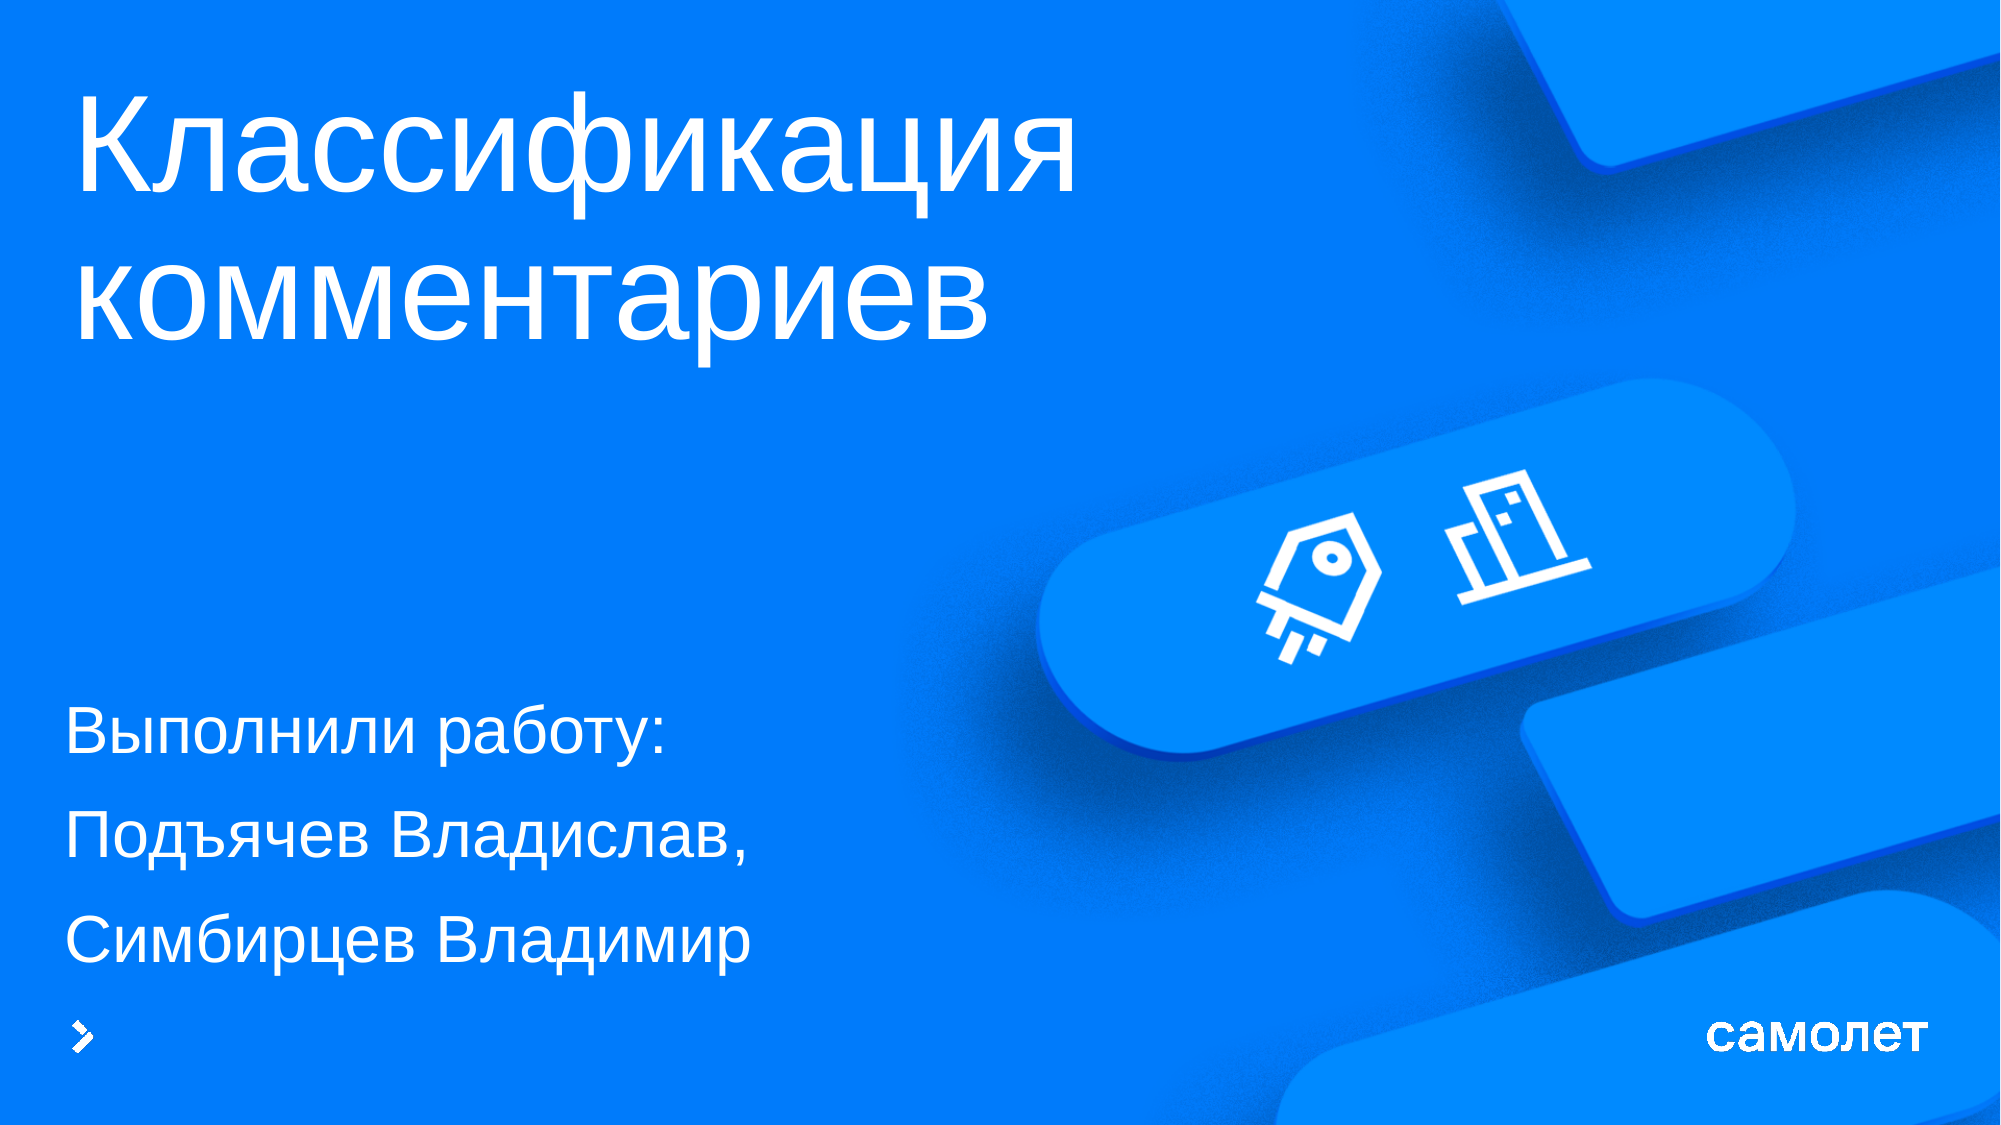

# Классификация комментариев
Выполнили работу:
Подъячев Владислав,
Симбирцев Владимир